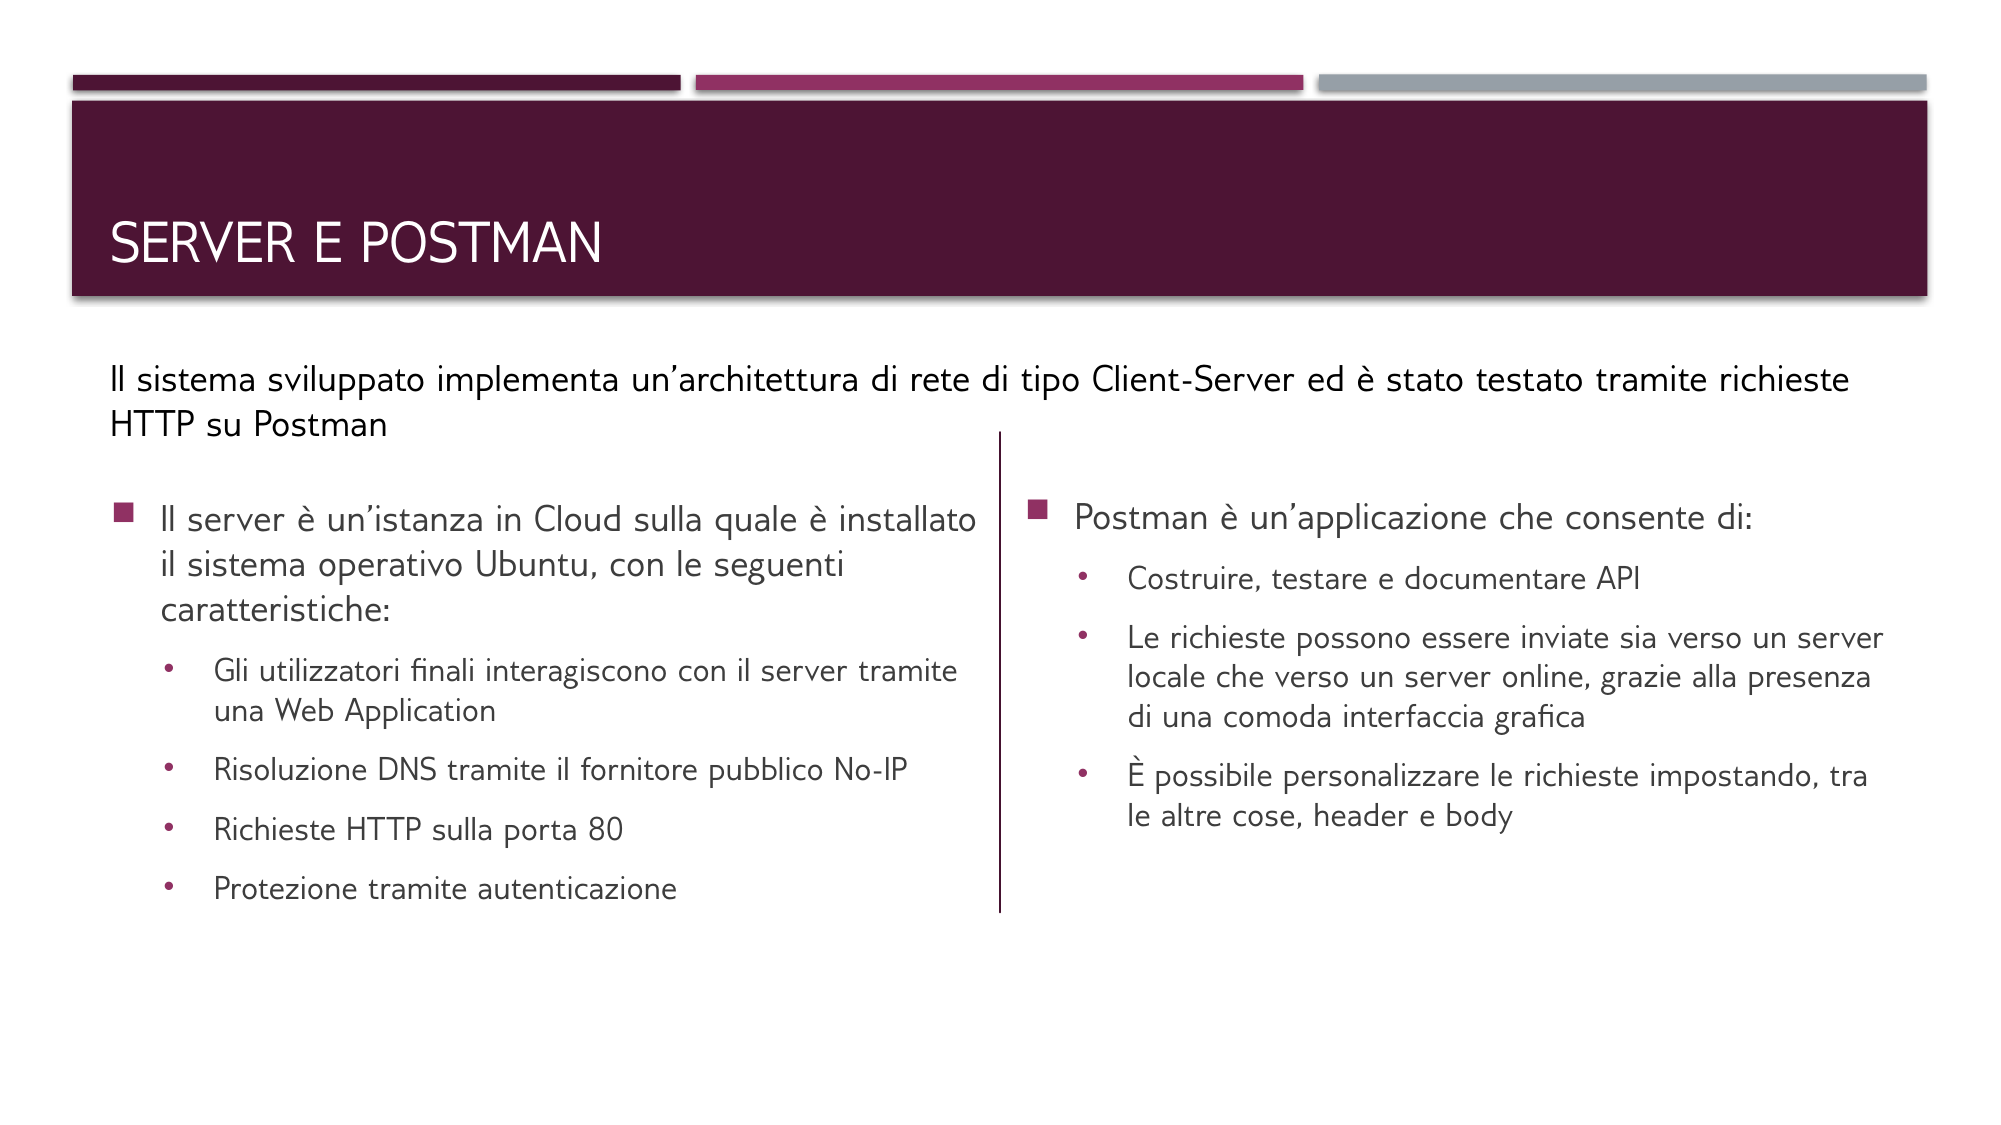

# Server e postman
Il sistema sviluppato implementa un’architettura di rete di tipo Client-Server ed è stato testato tramite richieste HTTP su Postman
Postman è un’applicazione che consente di:
Costruire, testare e documentare API
Le richieste possono essere inviate sia verso un server locale che verso un server online, grazie alla presenza di una comoda interfaccia grafica
È possibile personalizzare le richieste impostando, tra le altre cose, header e body
Il server è un’istanza in Cloud sulla quale è installato il sistema operativo Ubuntu, con le seguenti caratteristiche:
Gli utilizzatori finali interagiscono con il server tramite una Web Application
Risoluzione DNS tramite il fornitore pubblico No-IP
Richieste HTTP sulla porta 80
Protezione tramite autenticazione